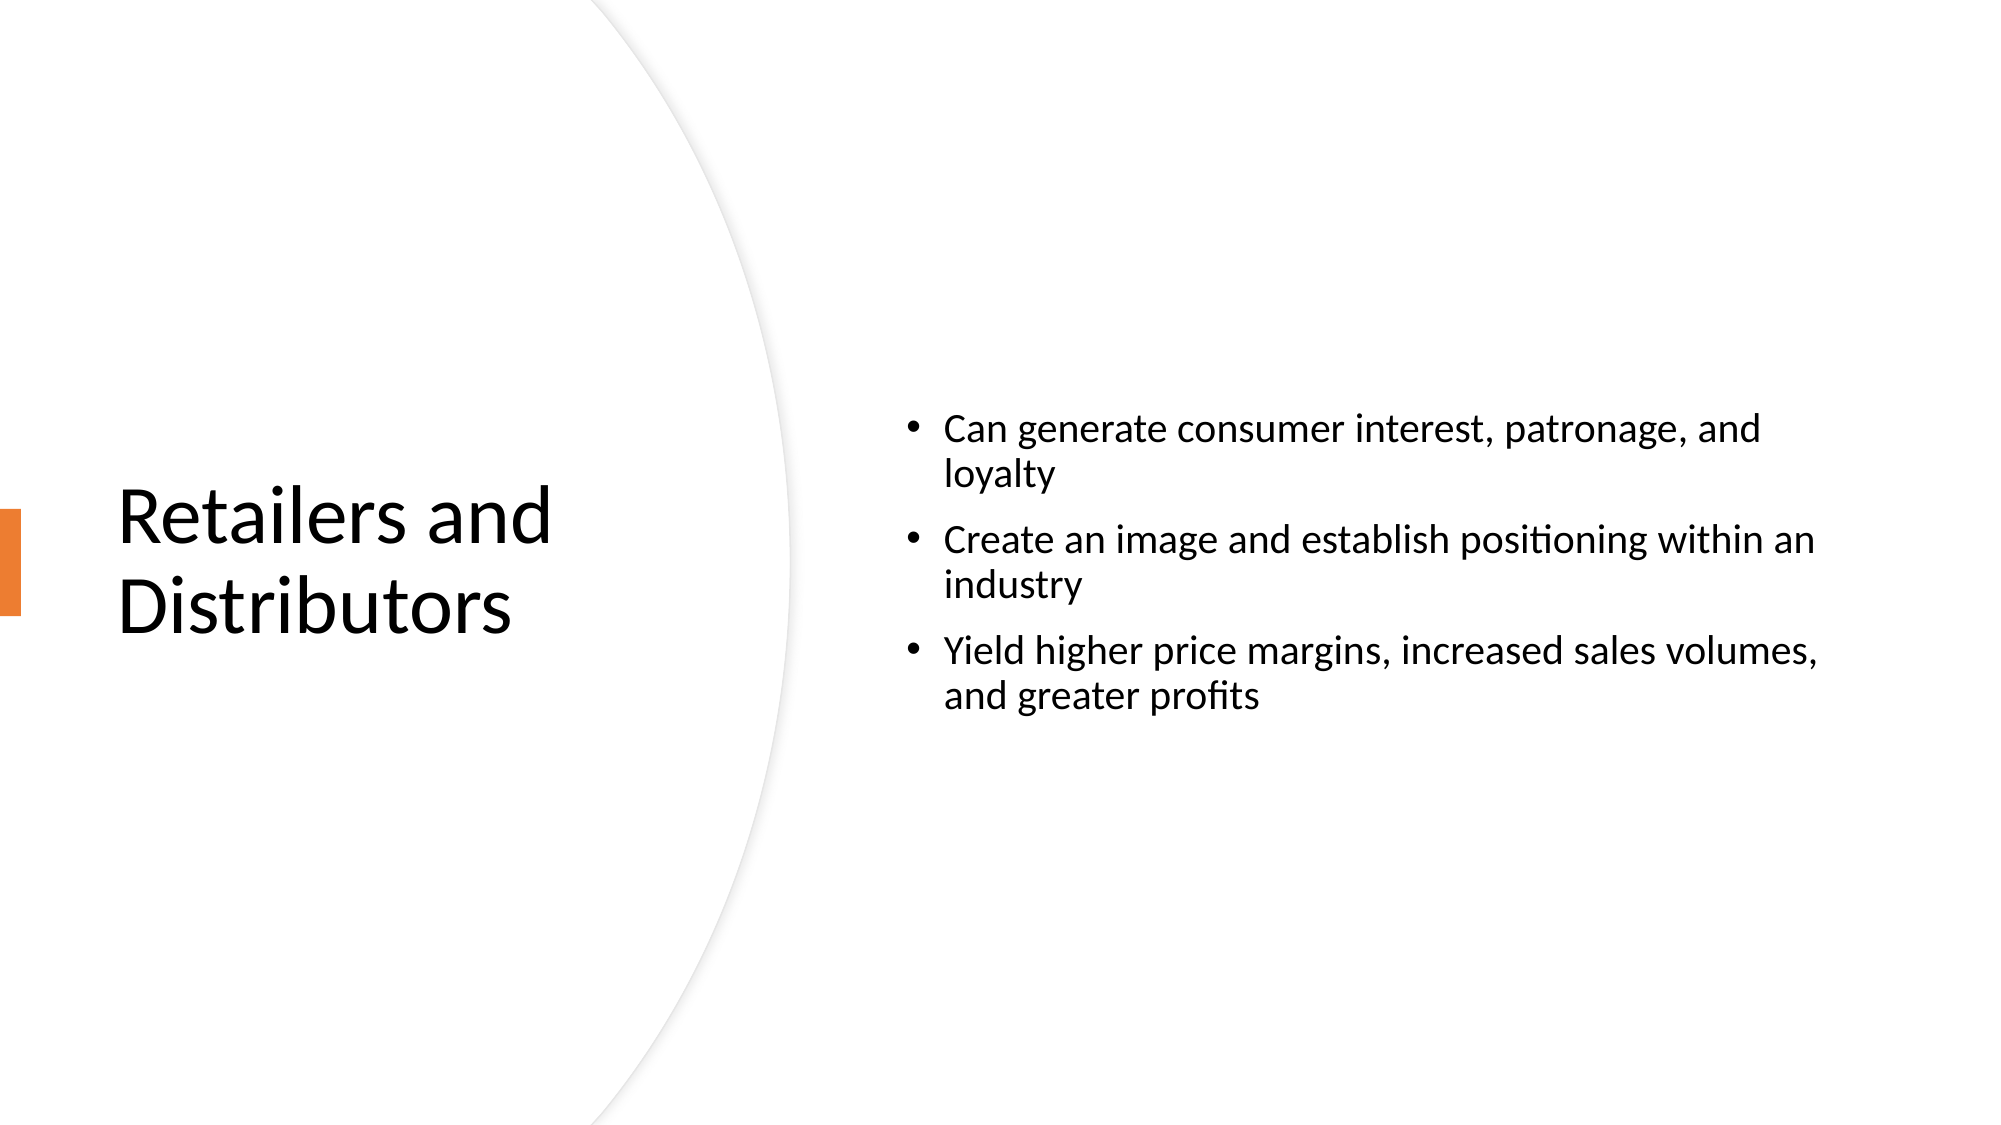

Can generate consumer interest, patronage, and loyalty
Create an image and establish positioning within an industry
Yield higher price margins, increased sales volumes, and greater profits
# Retailers and Distributors